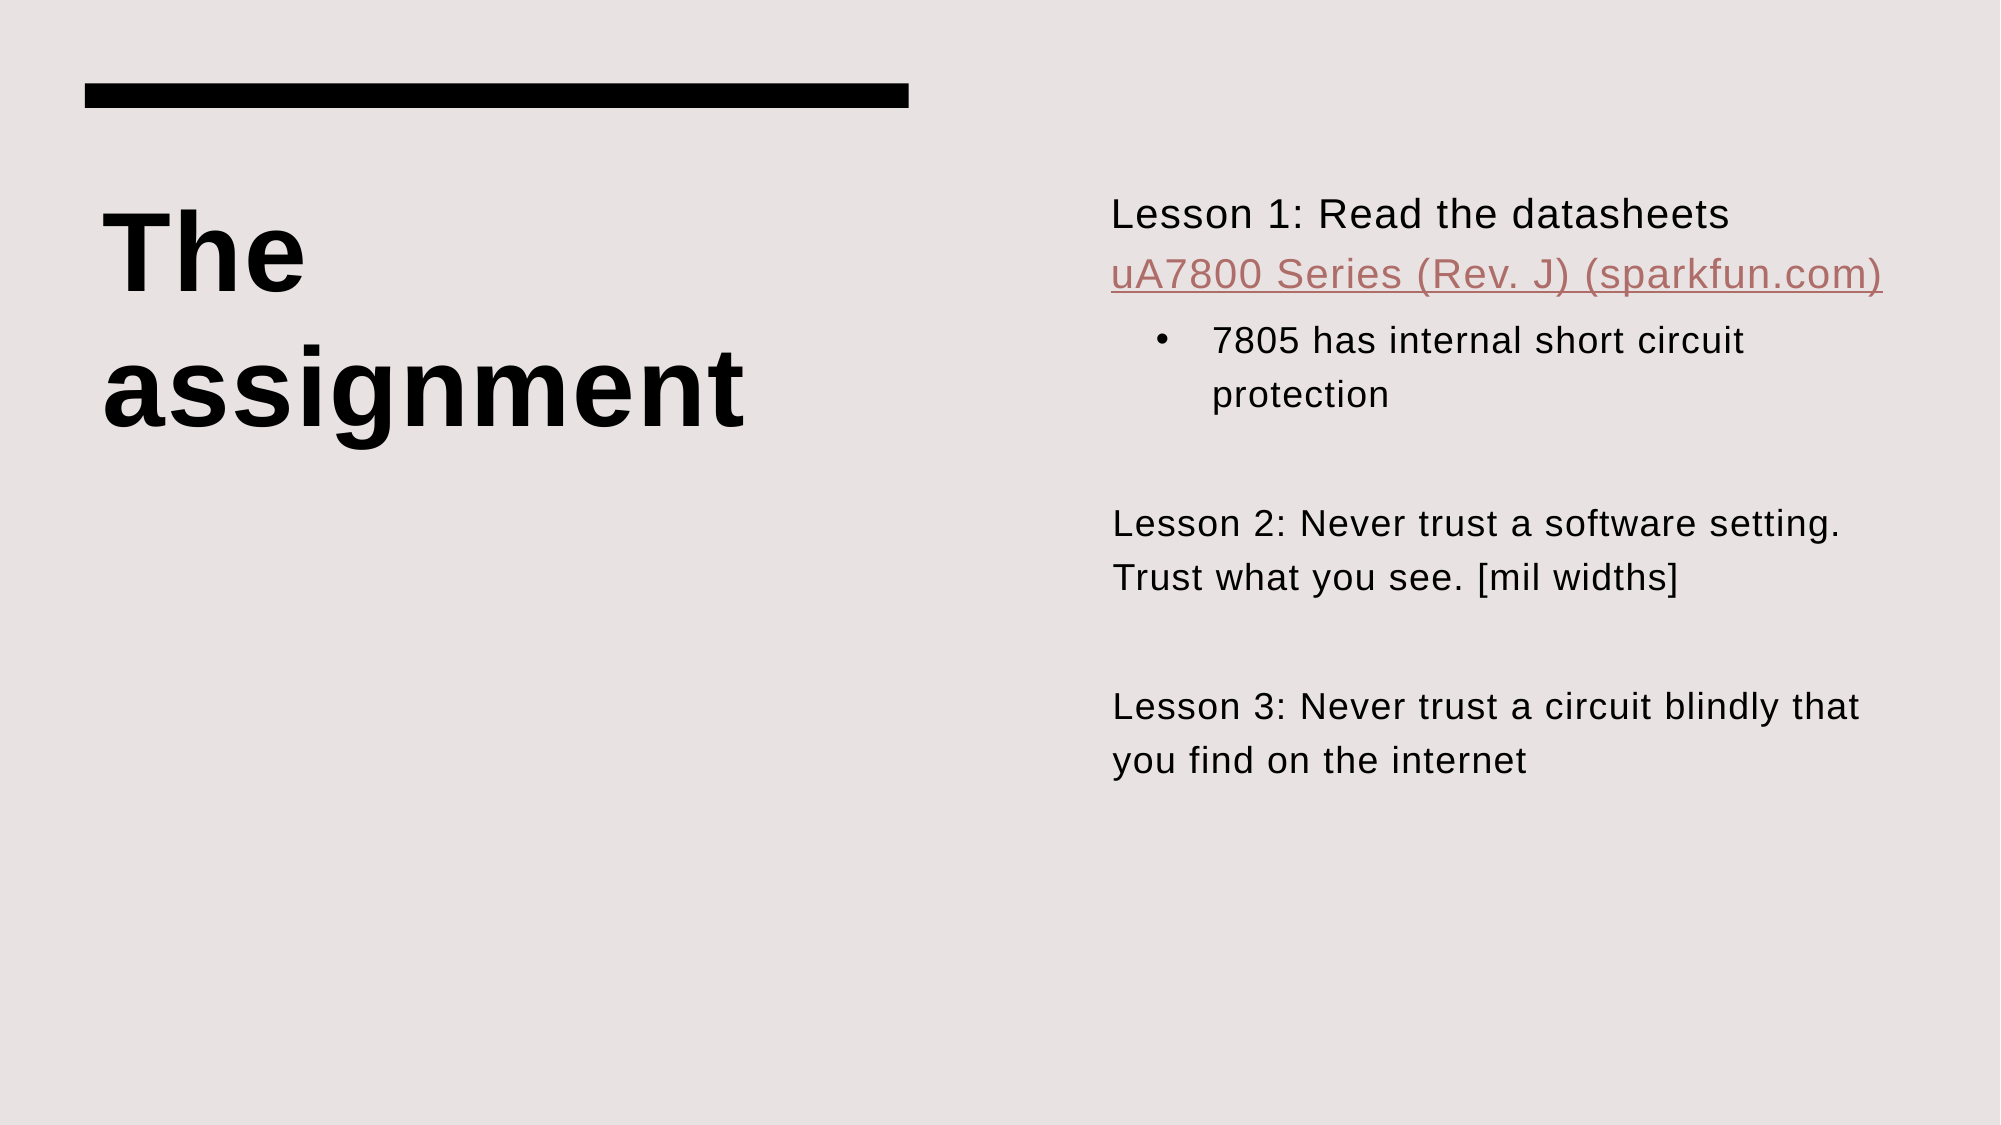

Lesson 1: Read the datasheets
uA7800 Series (Rev. J) (sparkfun.com)
7805 has internal short circuit protection

Lesson 2: Never trust a software setting. Trust what you see. [mil widths]

Lesson 3: Never trust a circuit blindly that you find on the internet
# The assignment